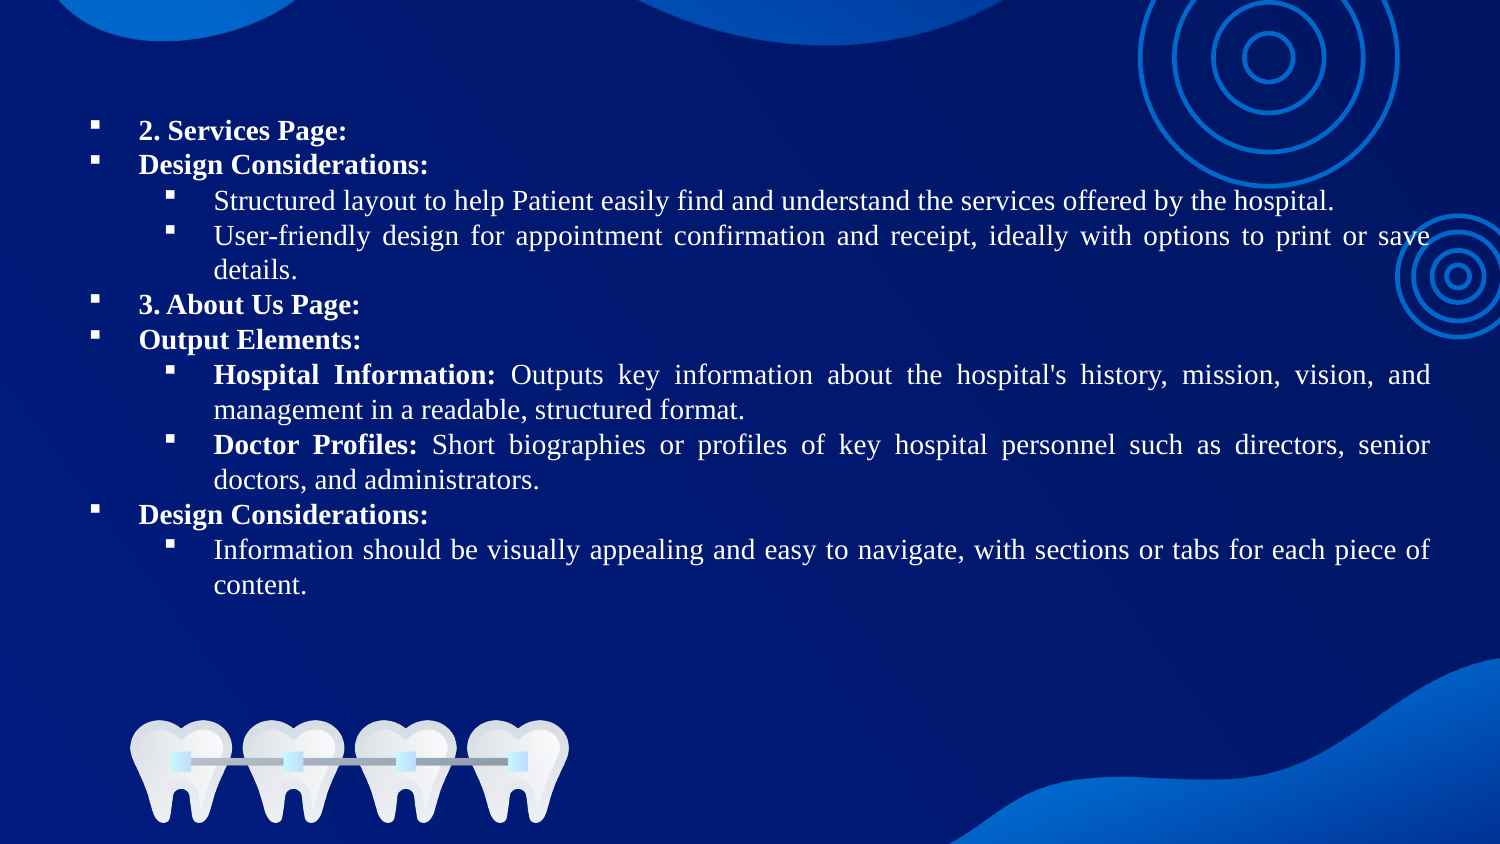

2. Services Page:
Design Considerations:
Structured layout to help Patient easily find and understand the services offered by the hospital.
User-friendly design for appointment confirmation and receipt, ideally with options to print or save details.
3. About Us Page:
Output Elements:
Hospital Information: Outputs key information about the hospital's history, mission, vision, and management in a readable, structured format.
Doctor Profiles: Short biographies or profiles of key hospital personnel such as directors, senior doctors, and administrators.
Design Considerations:
Information should be visually appealing and easy to navigate, with sections or tabs for each piece of content.